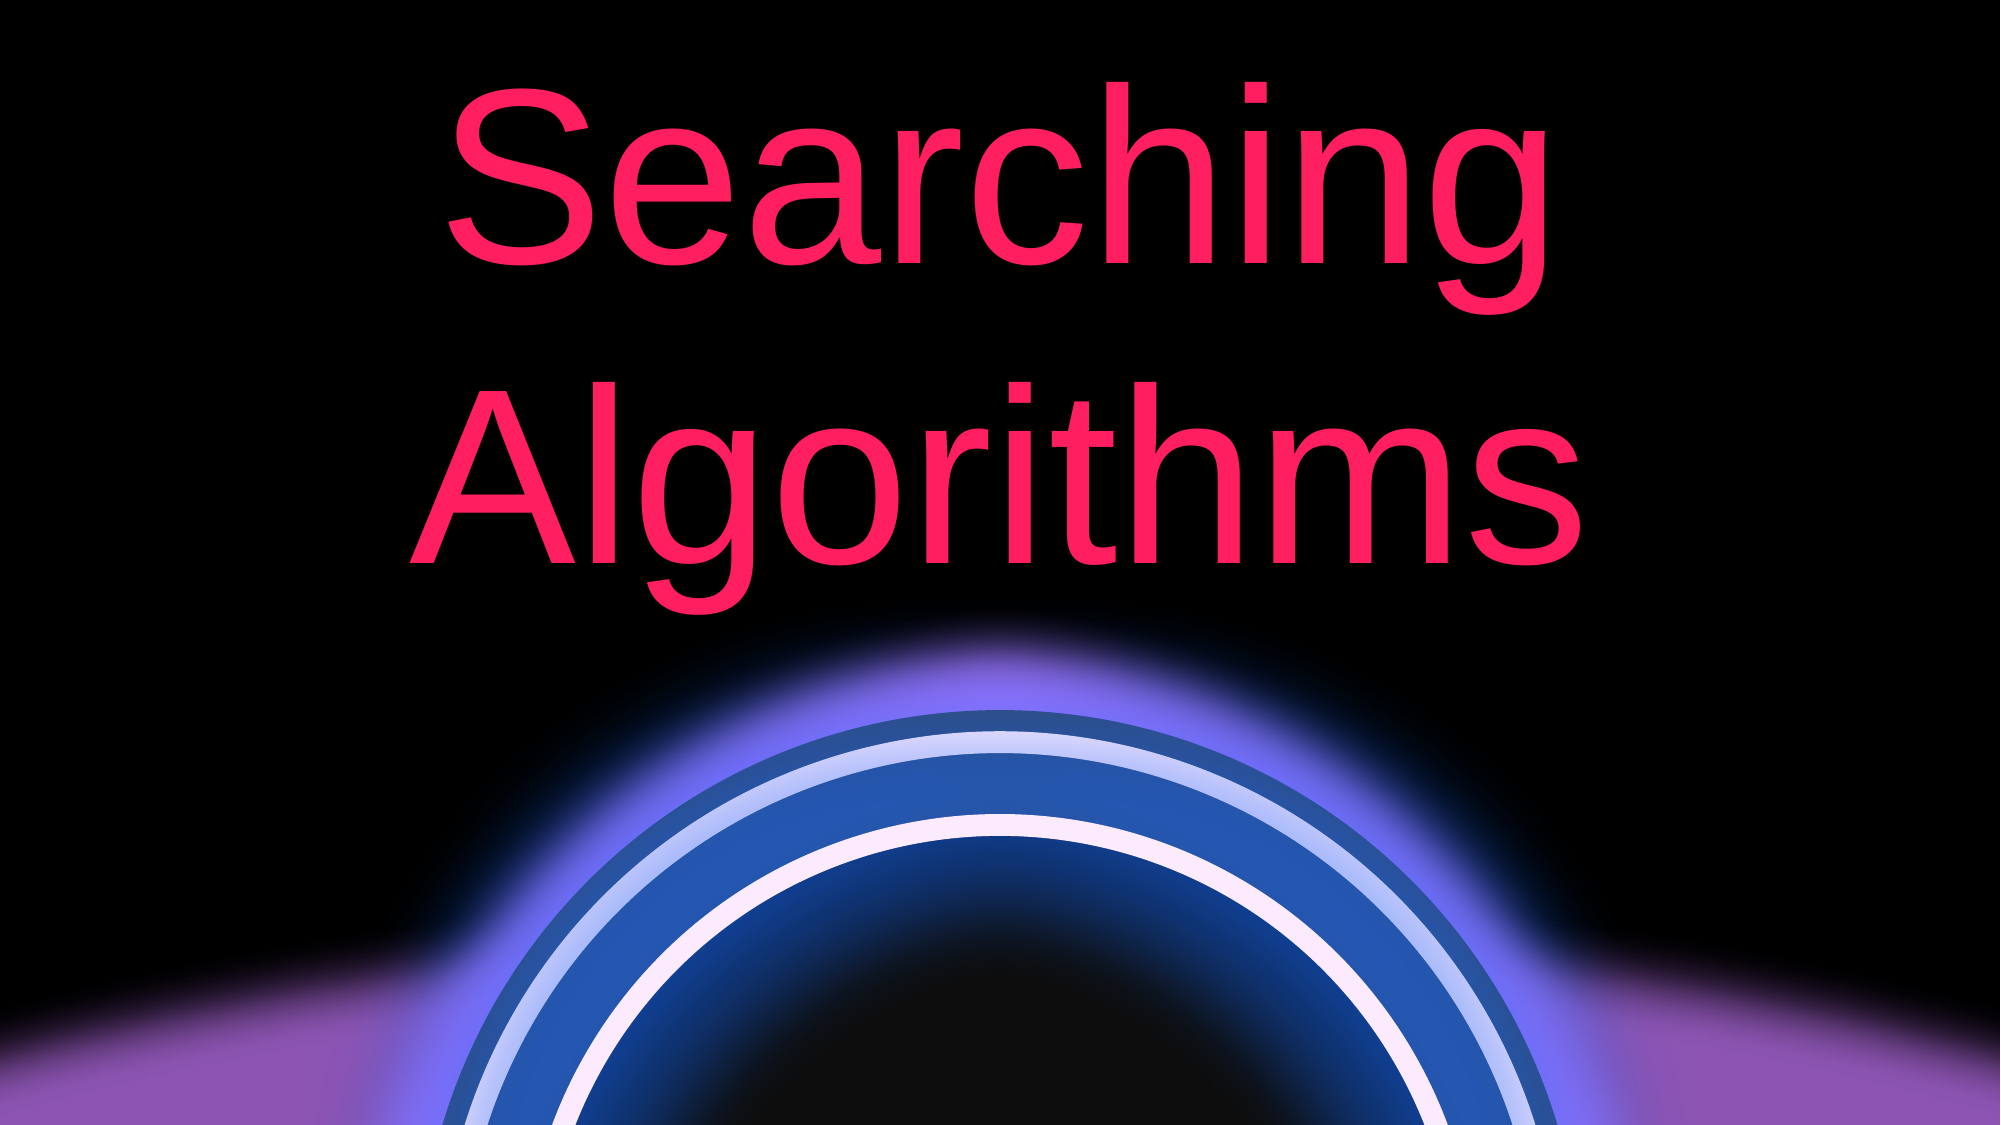

Searching
Algorithms

Will Present You:
Miraga Aliyev – Fibonacci Search;
Zivar Hasanova – Jump Search;
Gunel Khanaliyeva– Binary Search;
Javidan Alizada – Ternary Search;